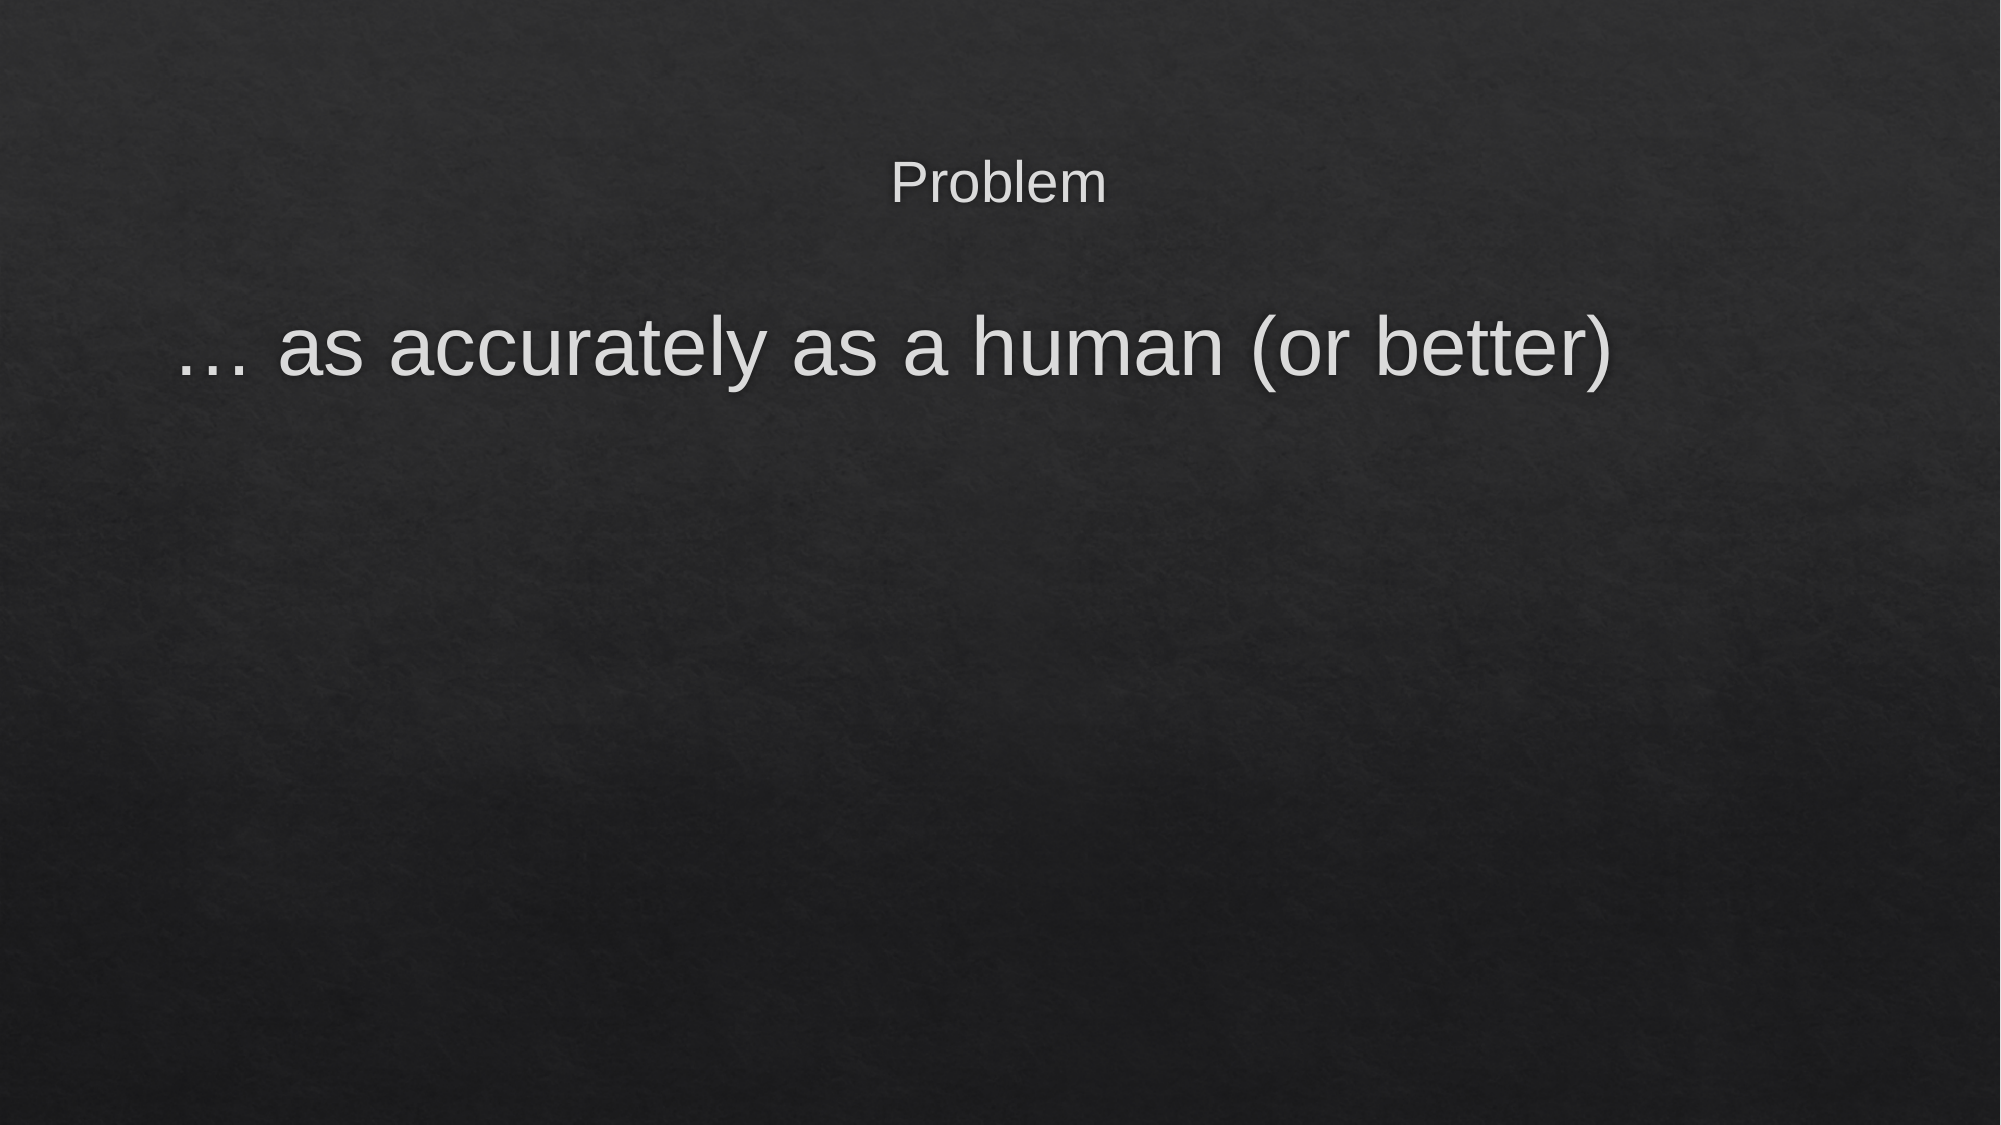

# Problem
… as accurately as a human (or better)